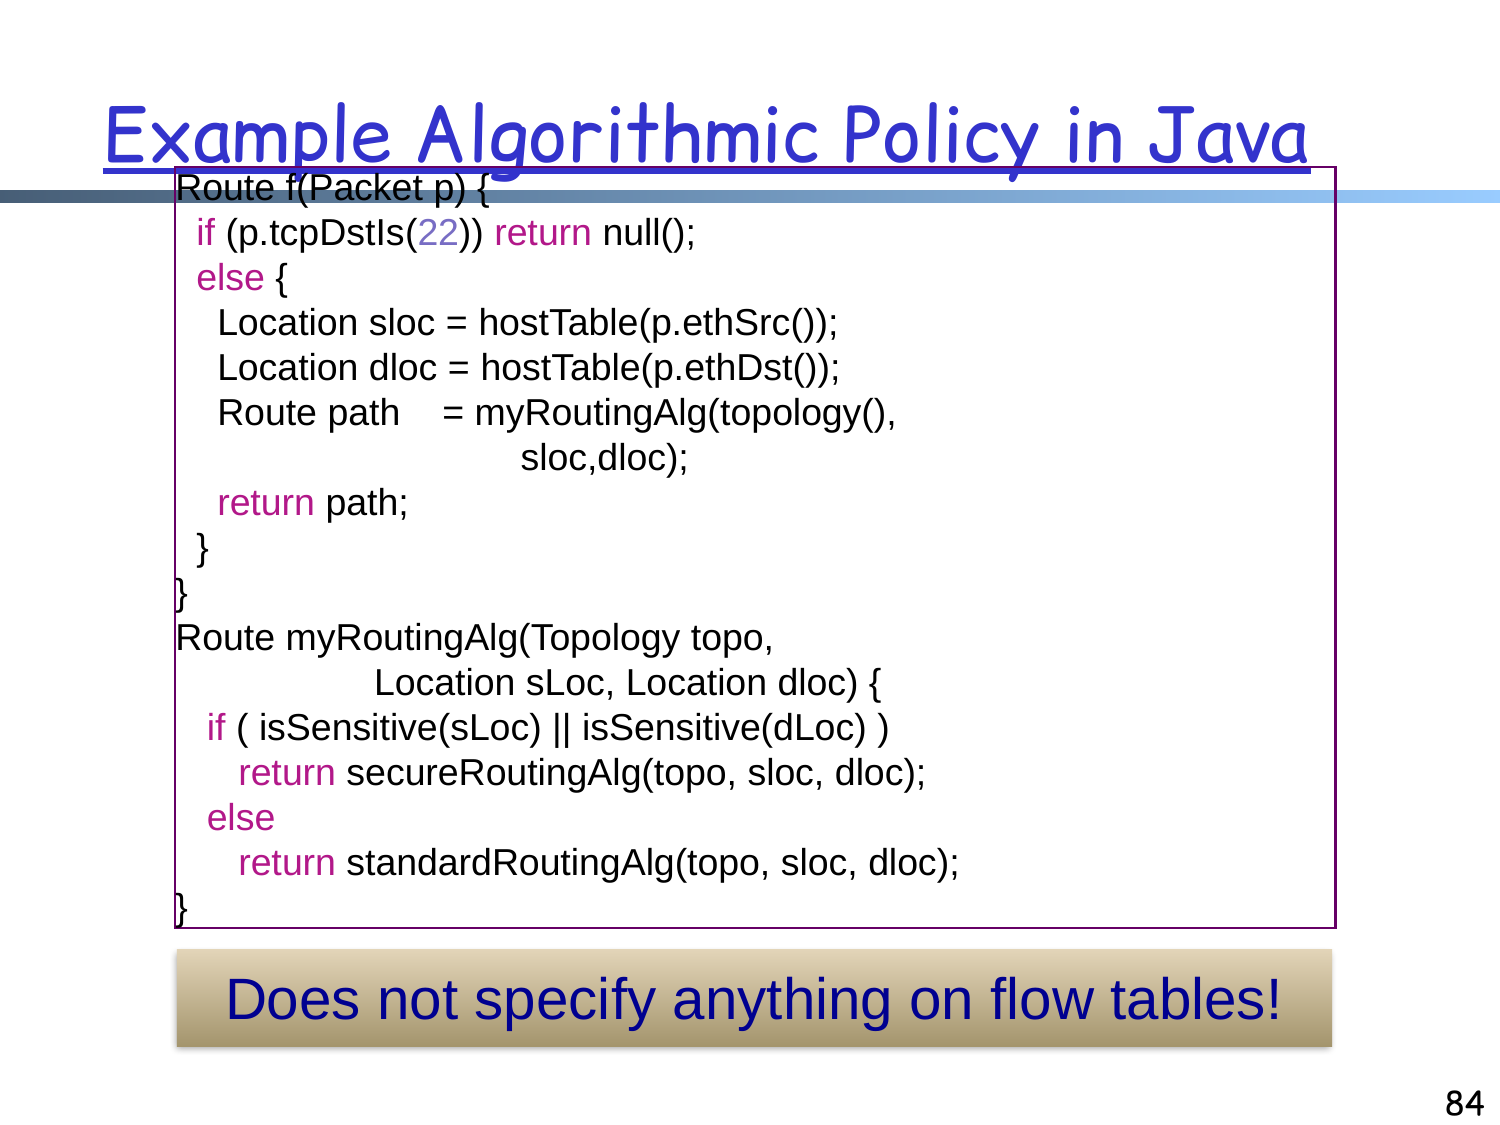

# Example Algorithmic Policy in Java
Route f(Packet p) {
  if (p.tcpDstIs(22)) return null();
  else {
    Location sloc = hostTable(p.ethSrc());
    Location dloc = hostTable(p.ethDst());
    Route path    = myRoutingAlg(topology(),
                                 sloc,dloc);
    return path;
  }
}
Route myRoutingAlg(Topology topo,
                   Location sLoc, Location dloc) {
   if ( isSensitive(sLoc) || isSensitive(dLoc) )
      return secureRoutingAlg(topo, sloc, dloc);
   else
      return standardRoutingAlg(topo, sloc, dloc);
}
Does not specify anything on flow tables!
84